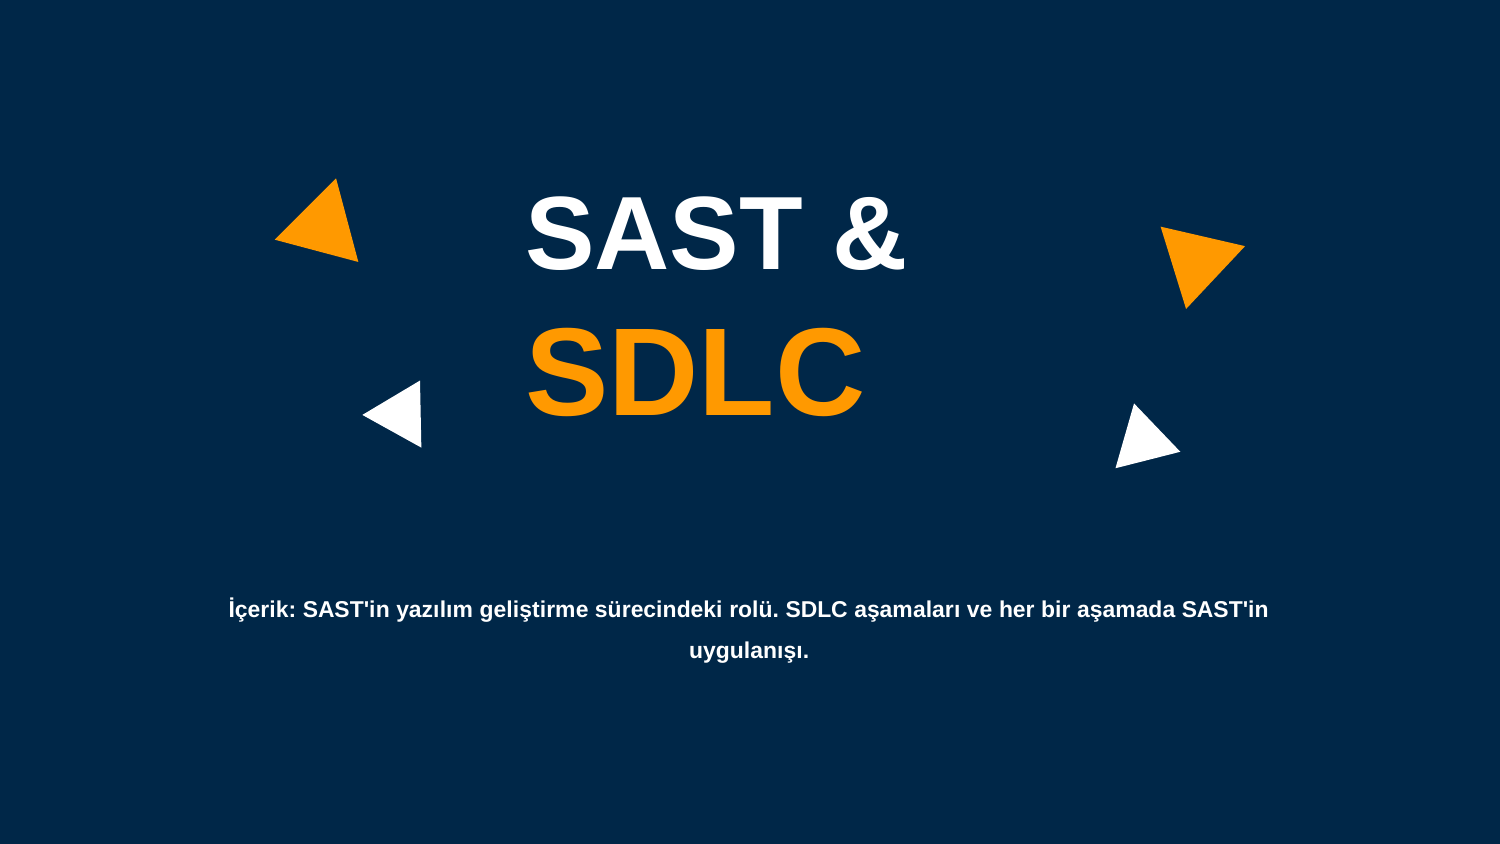

SAST &
SDLC

İçerik: SAST'in yazılım geliştirme sürecindeki rolü. SDLC aşamaları ve her bir aşamada SAST'in uygulanışı.